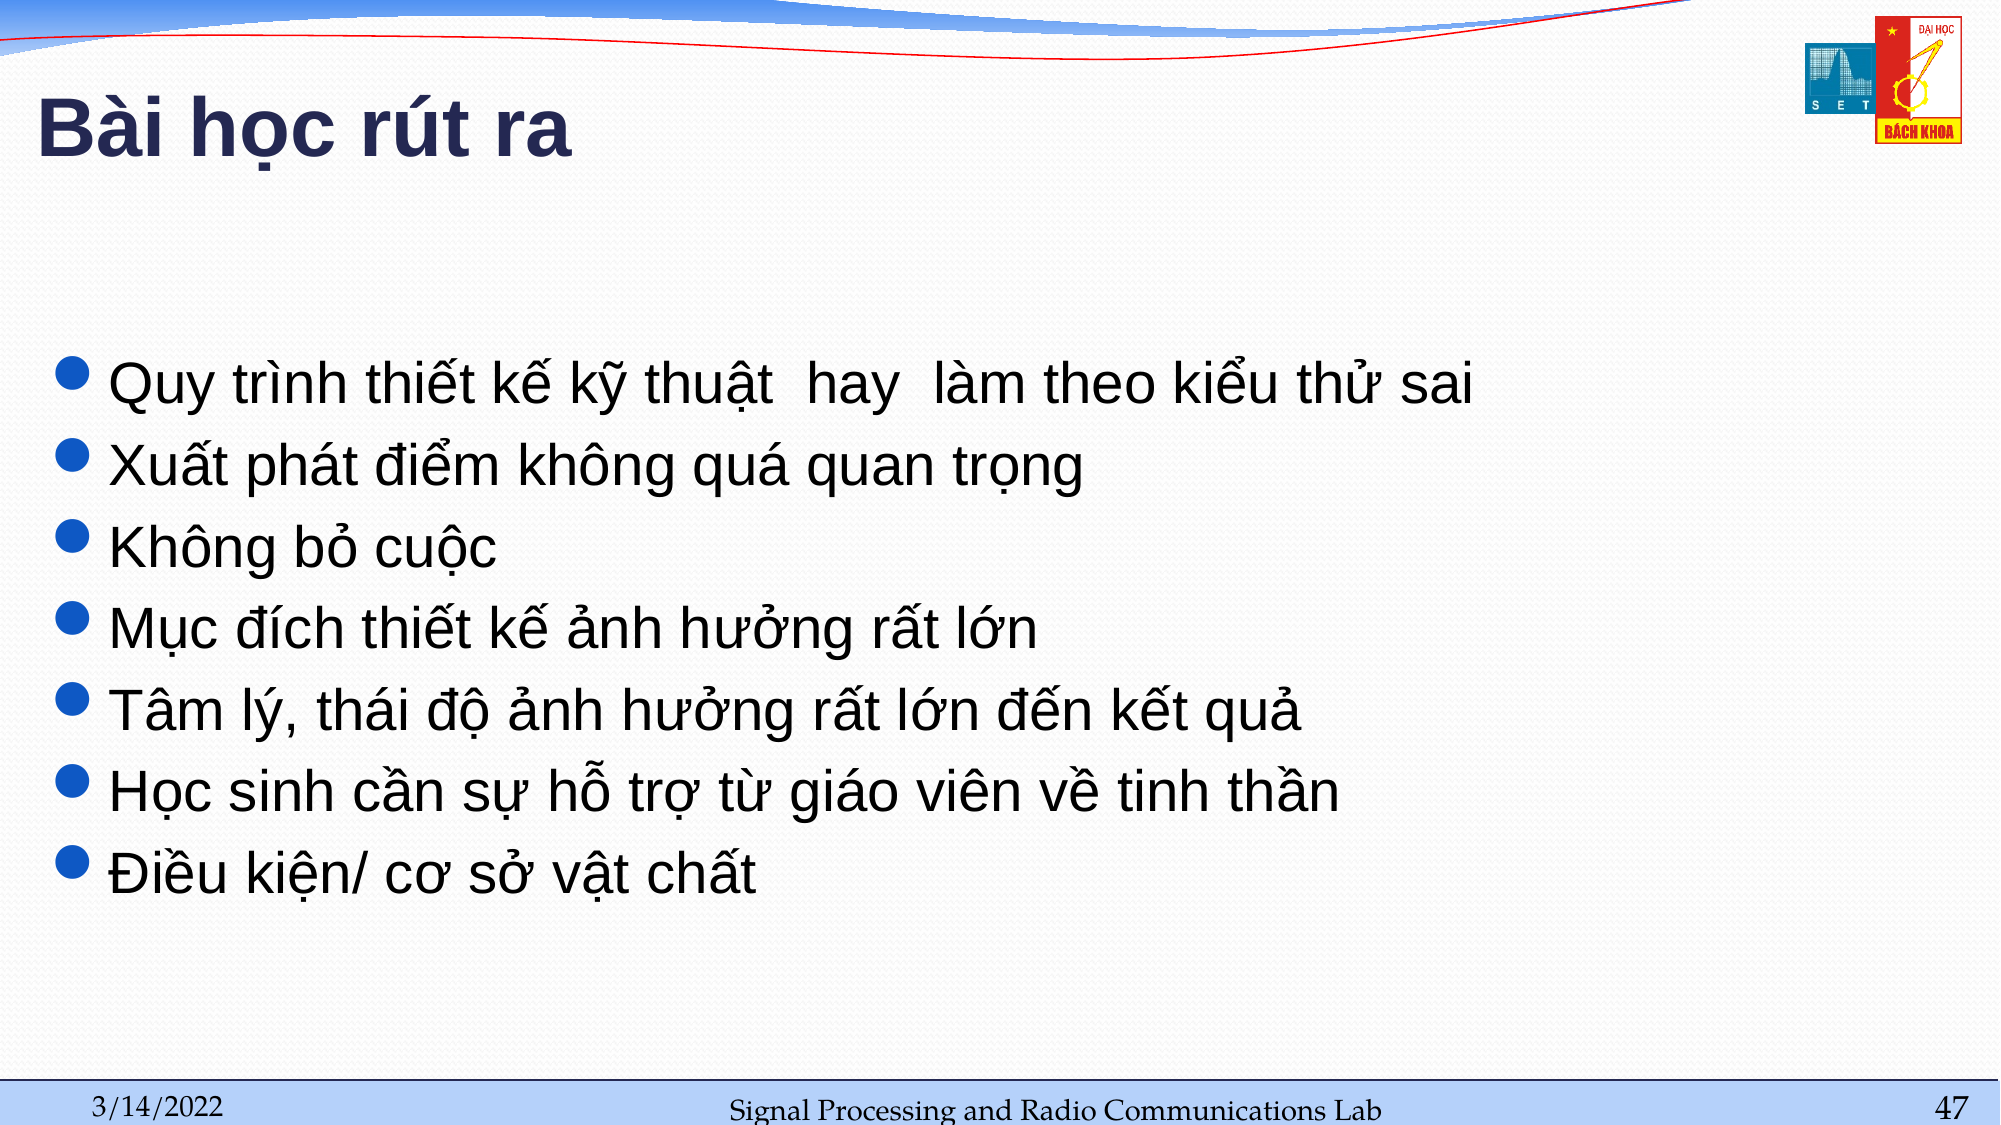

# Bài học rút ra
Quy trình thiết kế kỹ thuật  hay  làm theo kiểu thử sai
Xuất phát điểm không quá quan trọng
Không bỏ cuộc
Mục đích thiết kế ảnh hưởng rất lớn
Tâm lý, thái độ ảnh hưởng rất lớn đến kết quả
Học sinh cần sự hỗ trợ từ giáo viên về tinh thần
Điều kiện/ cơ sở vật chất
Signal Processing and Radio Communications Lab
3/14/2022
47